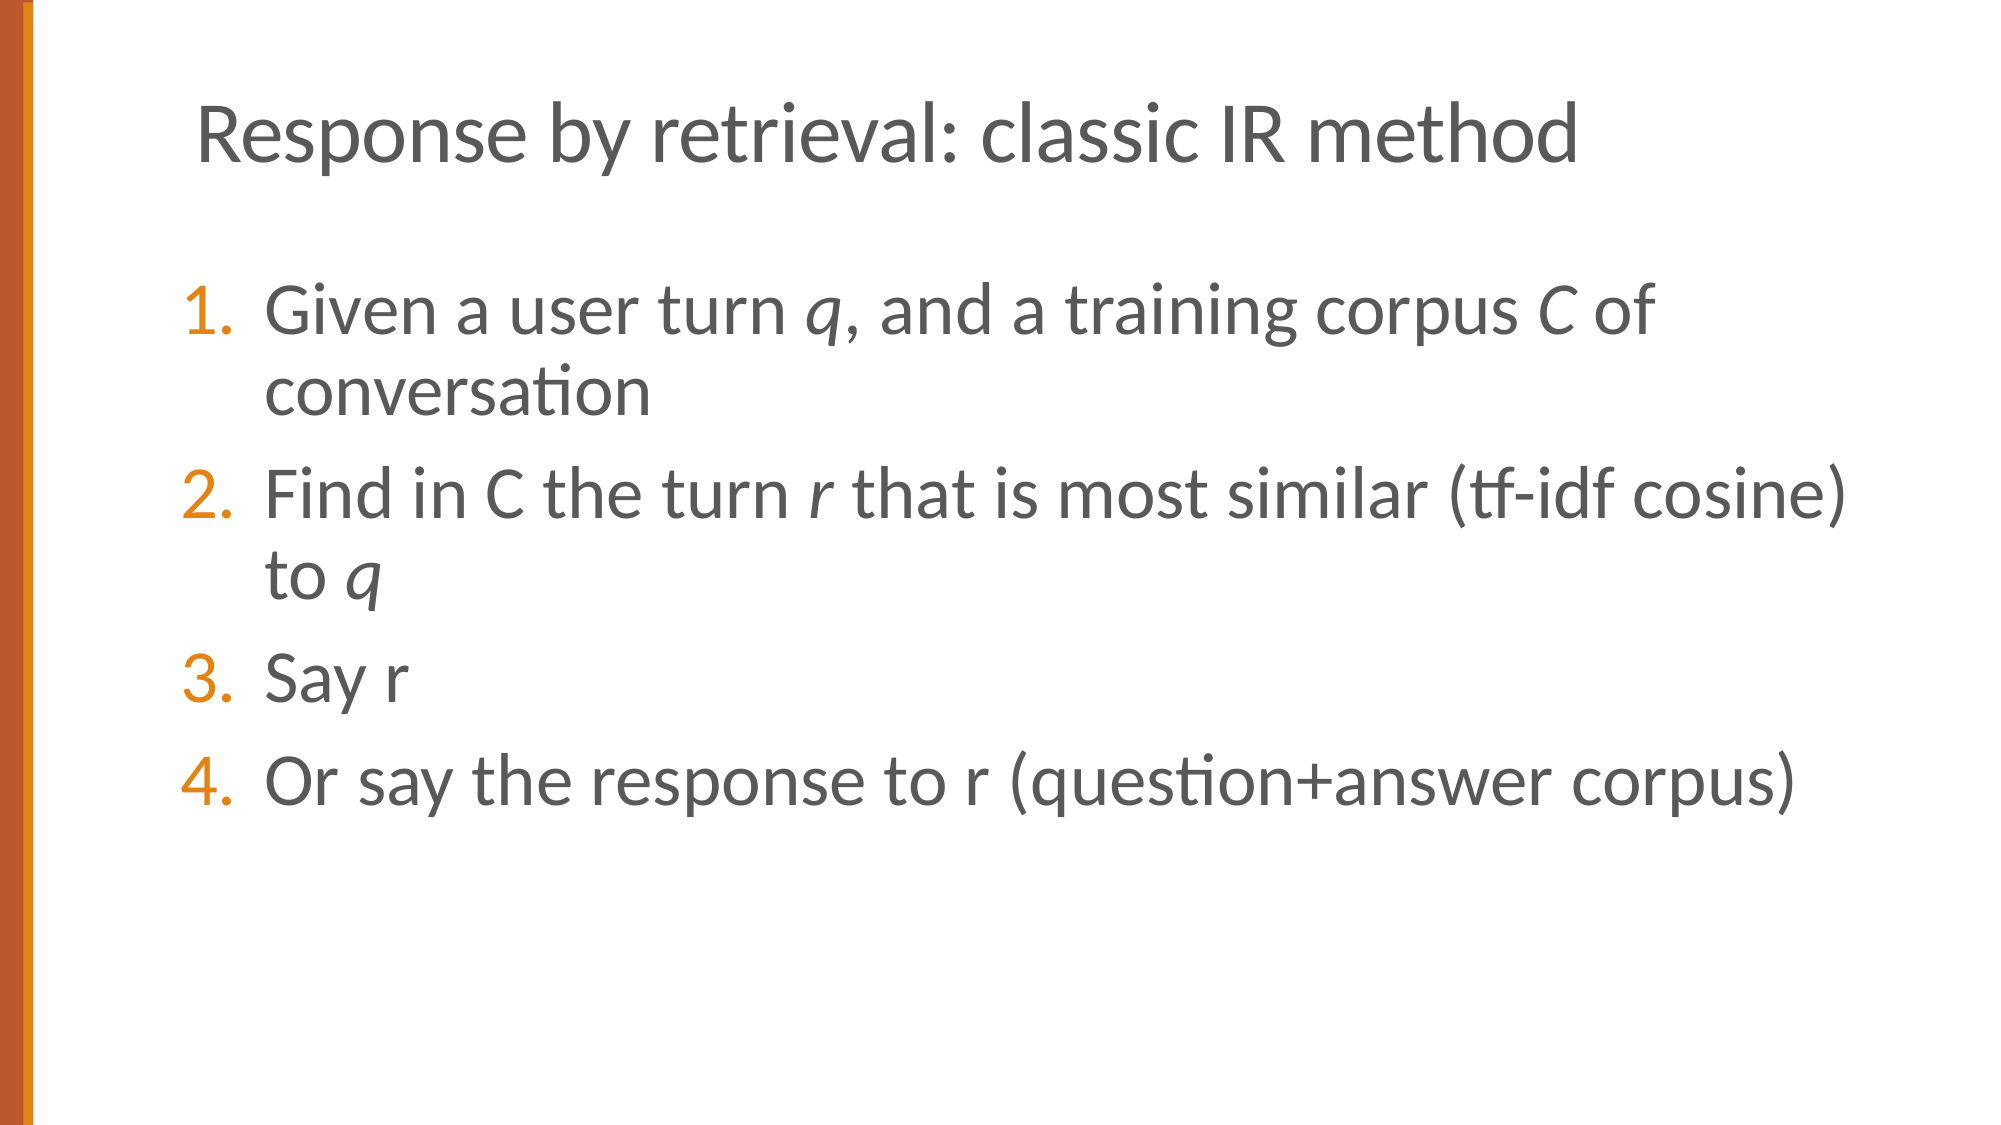

# Response by retrieval: classic IR method
Given a user turn q, and a training corpus C of conversation
Find in C the turn r that is most similar (tf-idf cosine) to q
Say r
Or say the response to r (question+answer corpus)